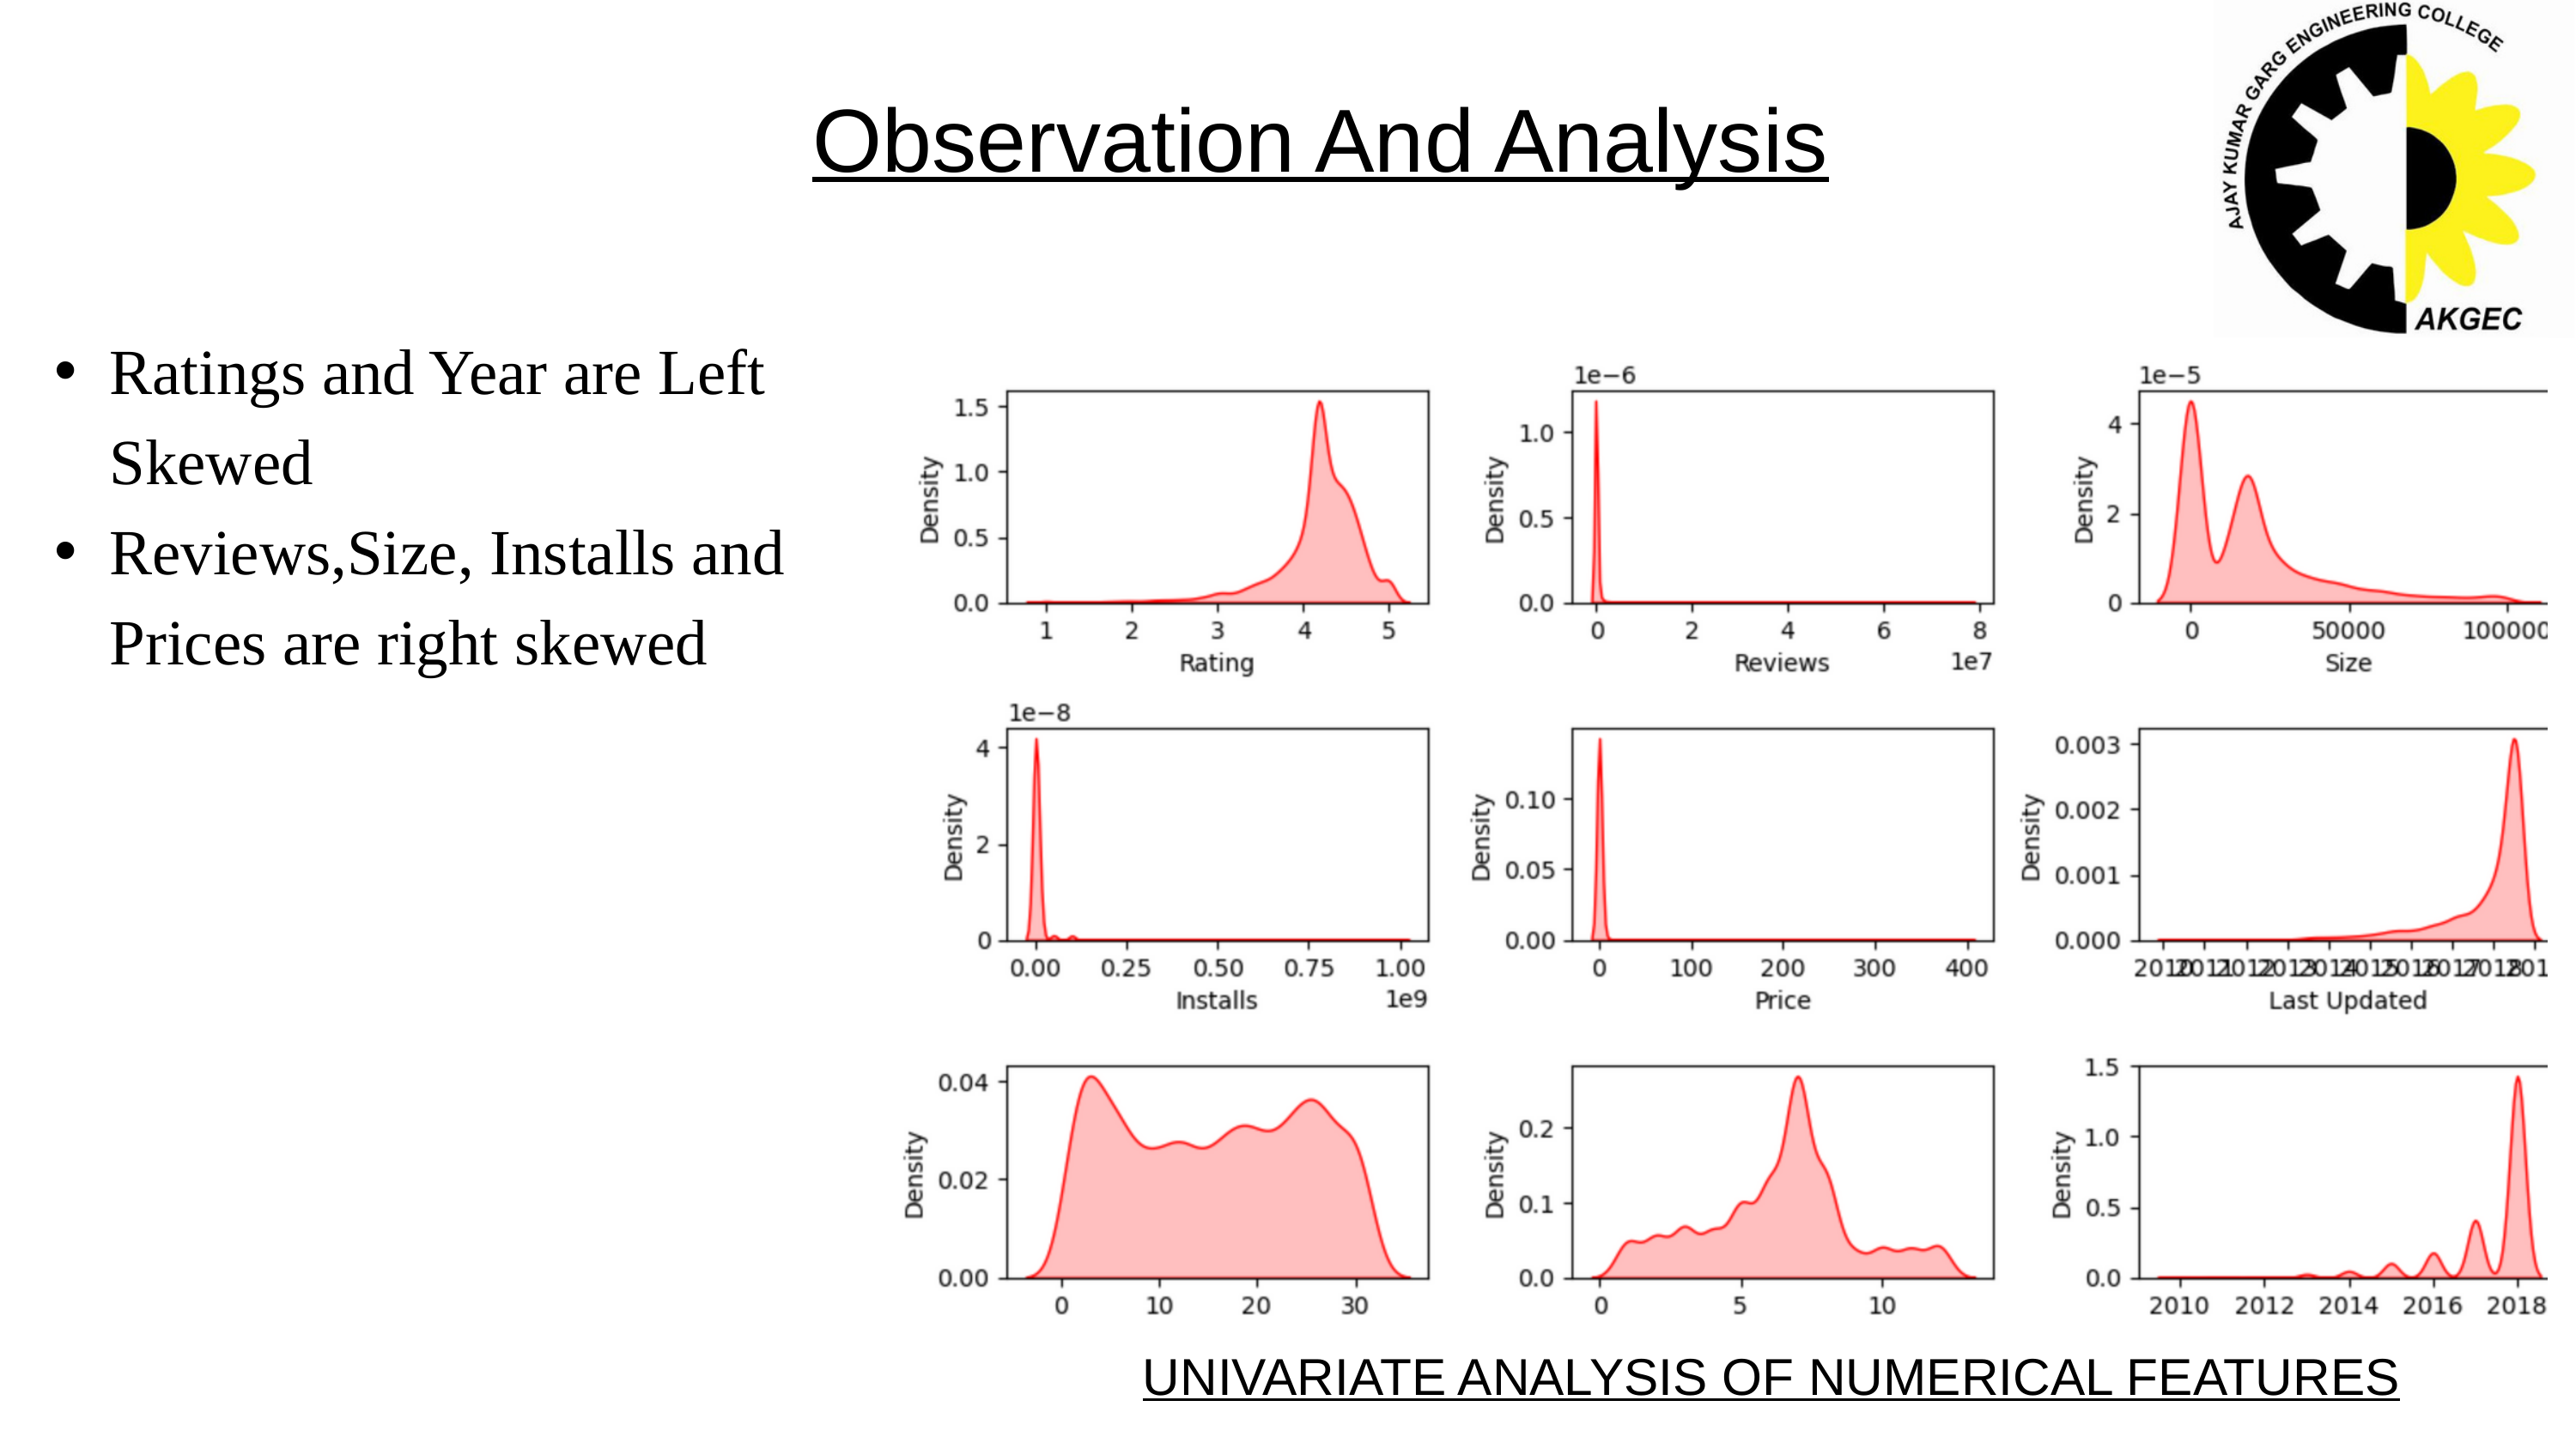

Observation And Analysis
Ratings and Year are Left Skewed
Reviews,Size, Installs and Prices are right skewed

UNIVARIATE ANALYSIS OF NUMERICAL FEATURES